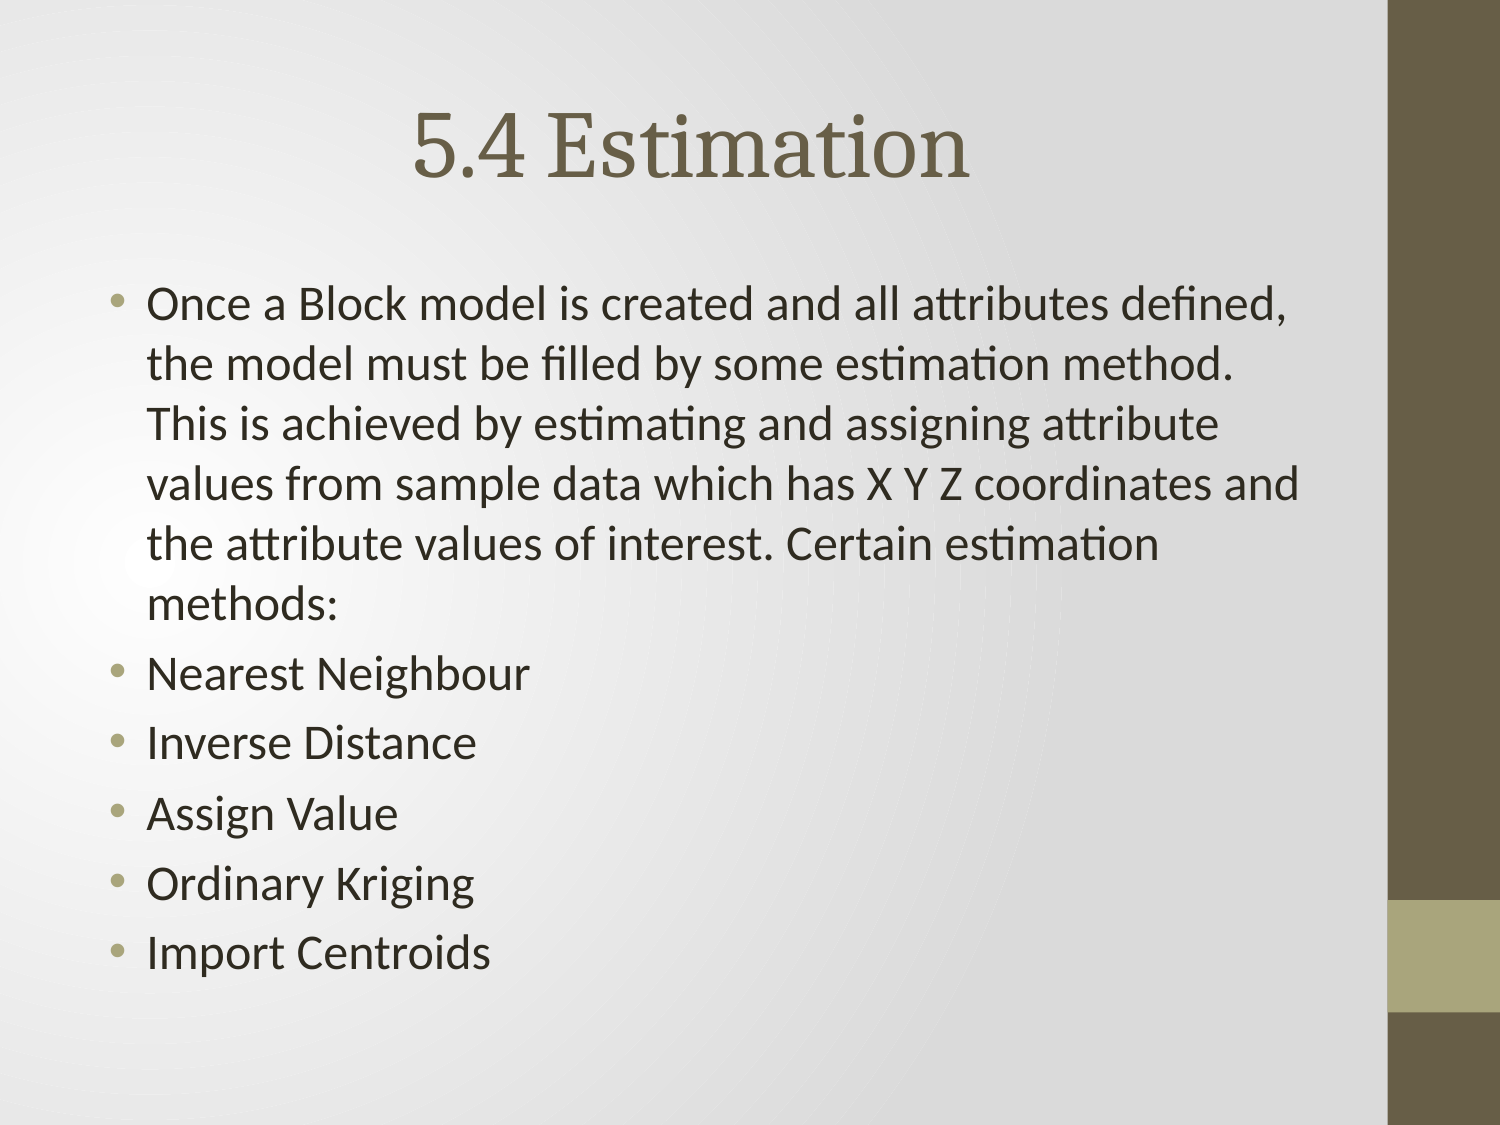

# 5.4 Estimation
Once a Block model is created and all attributes defined, the model must be filled by some estimation method. This is achieved by estimating and assigning attribute values from sample data which has X Y Z coordinates and the attribute values of interest. Certain estimation methods:
Nearest Neighbour
Inverse Distance
Assign Value
Ordinary Kriging
Import Centroids